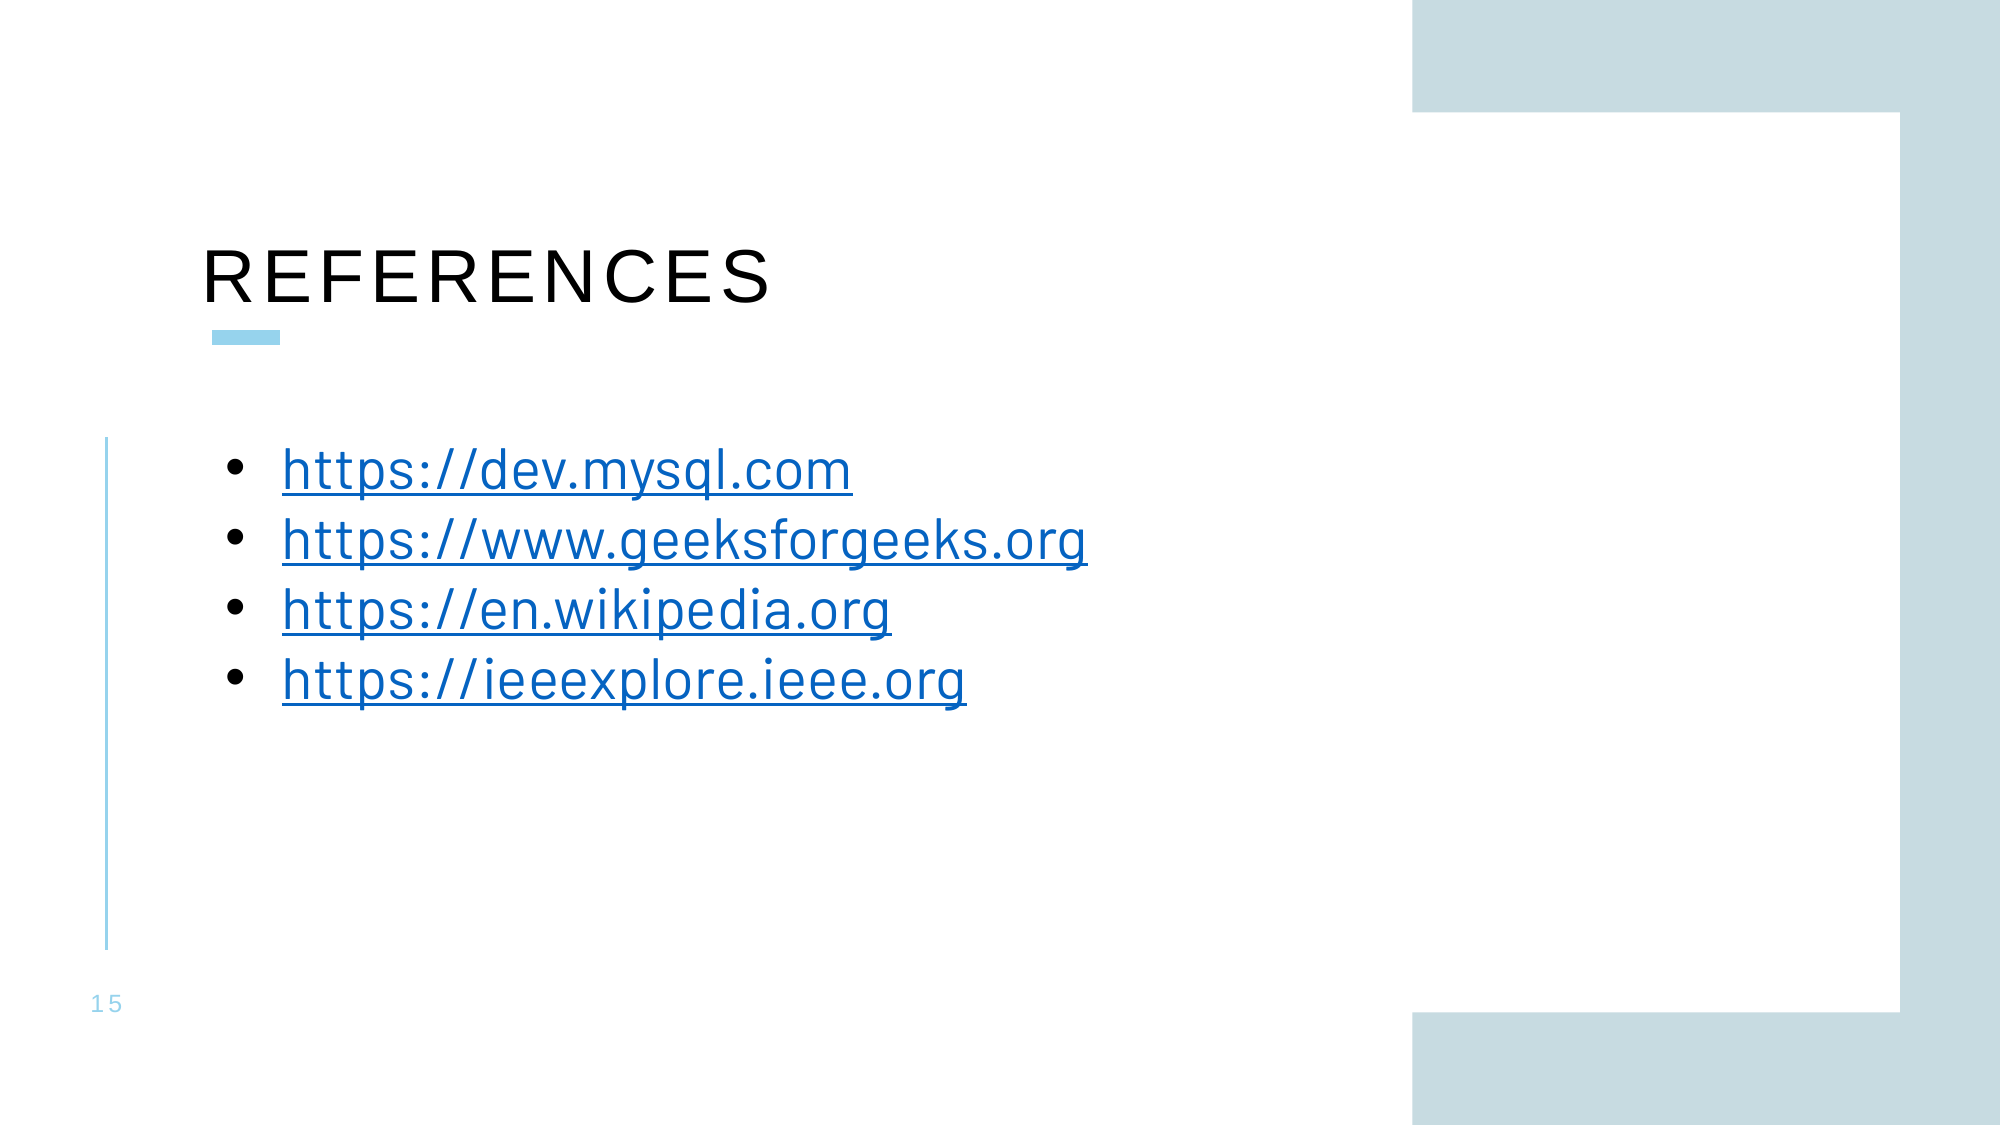

# References
https://dev.mysql.com
https://www.geeksforgeeks.org
https://en.wikipedia.org
https://ieeexplore.ieee.org

15